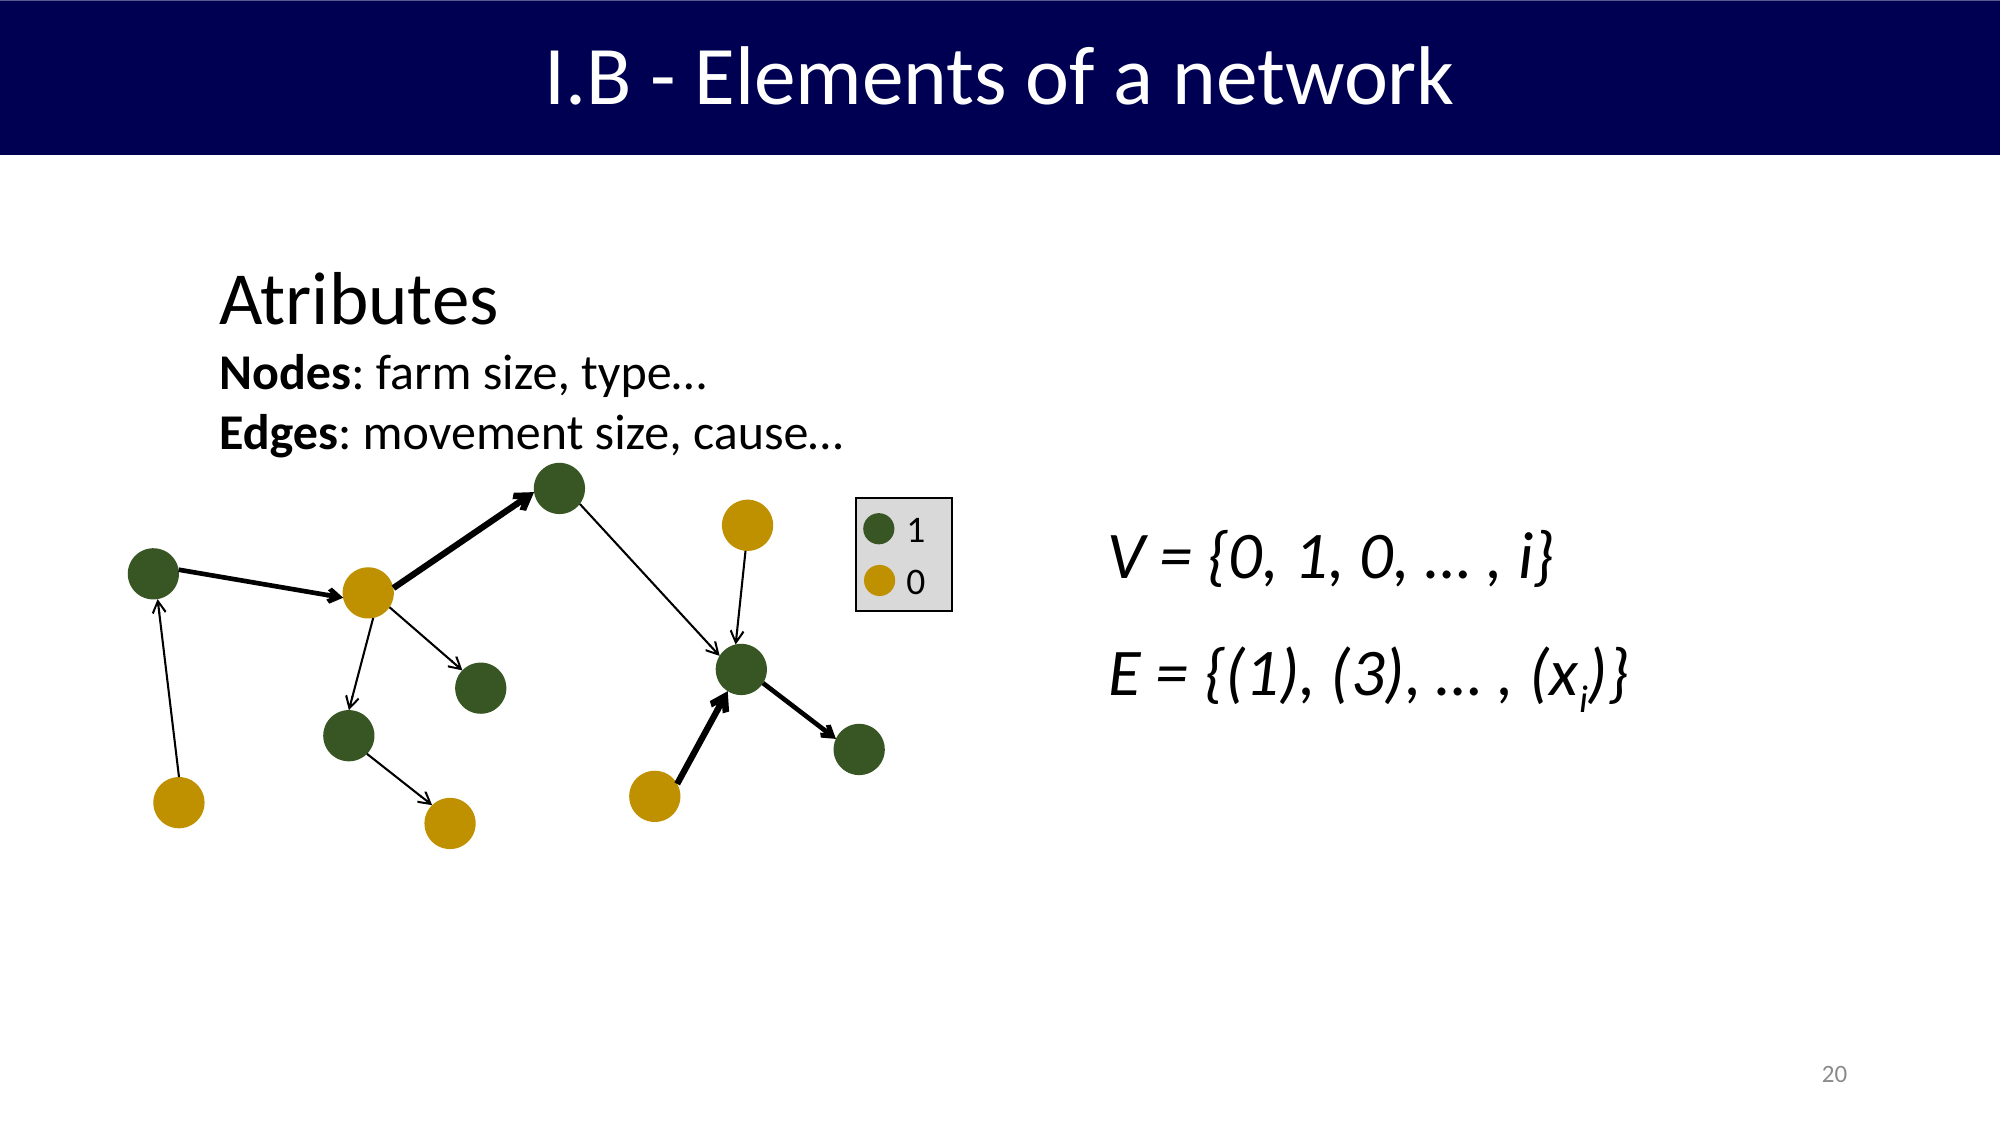

I.B - Elements of a network
Atributes
Nodes: farm size, type…
Edges: movement size, cause…

1

0

V = {0, 1, 0, … , i}

E = {(1), (3), … , (xi)}

20